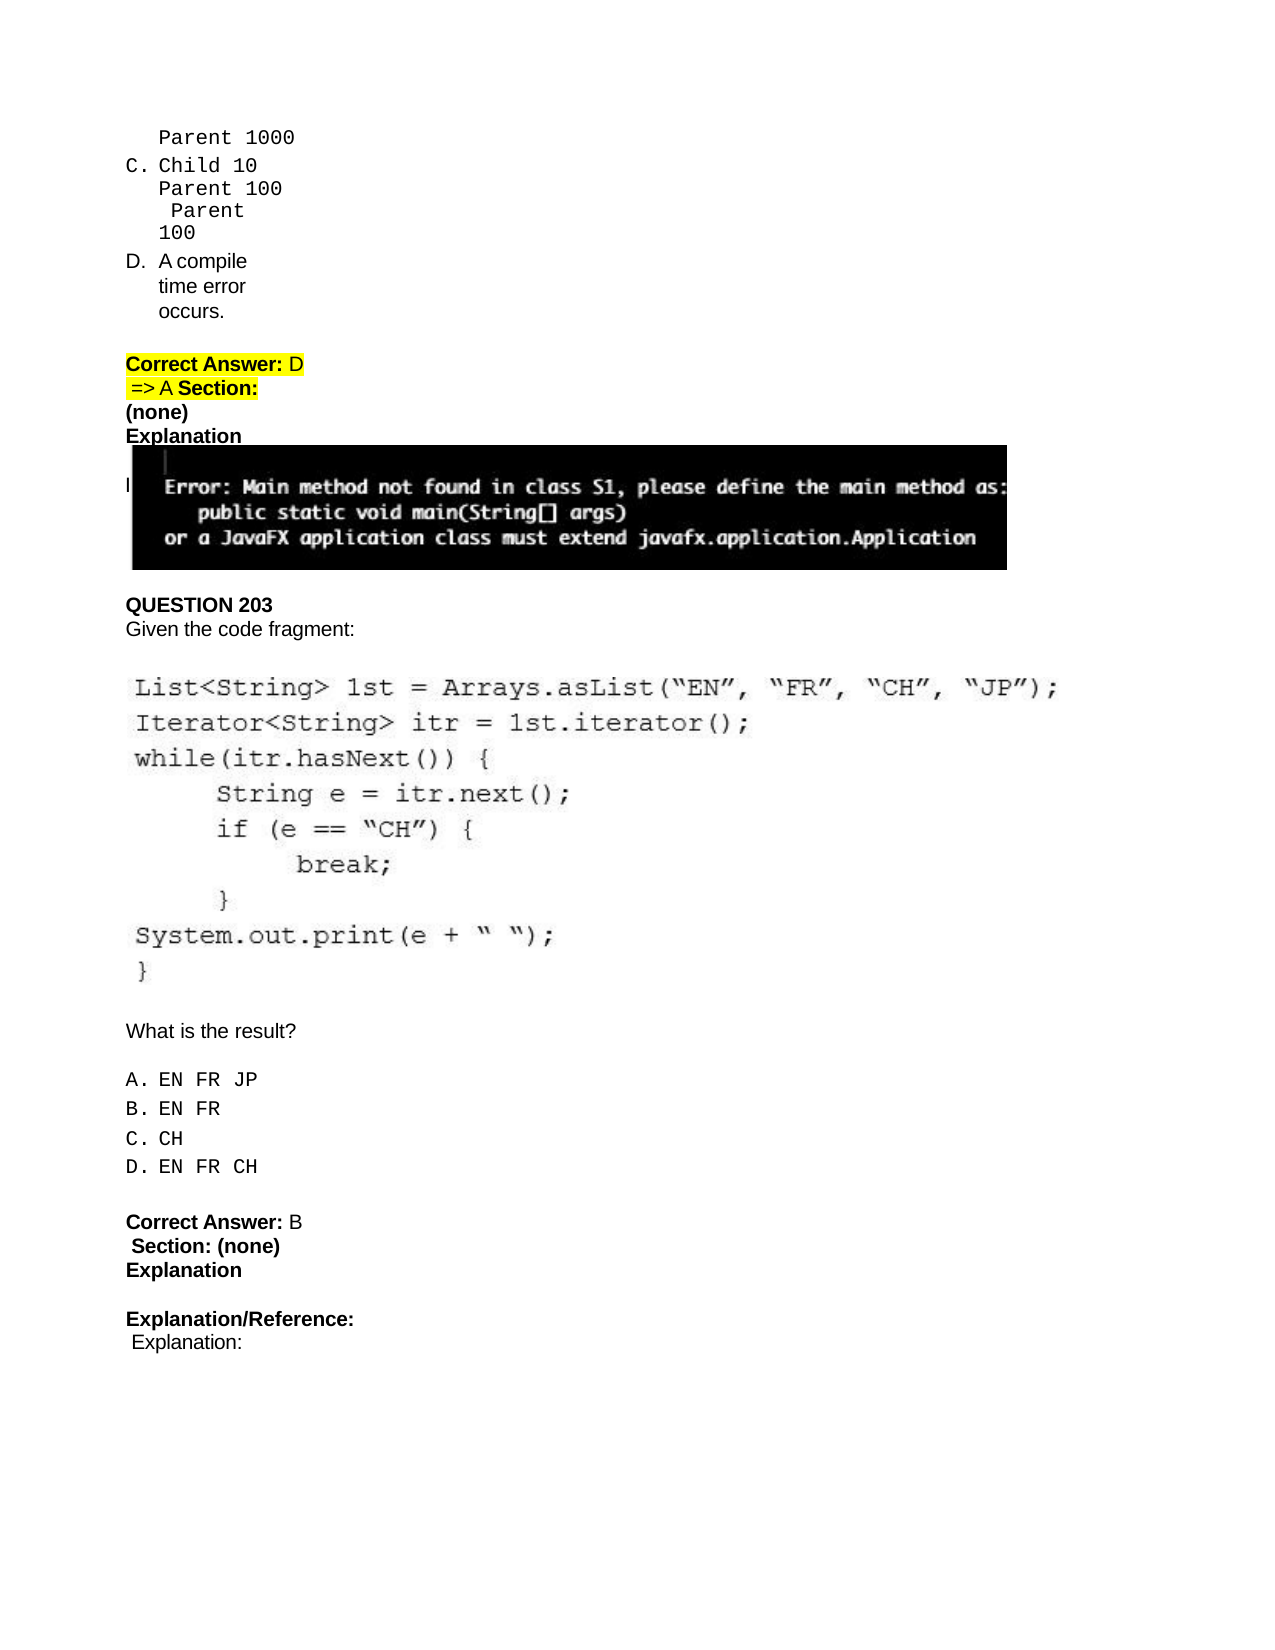

Parent 1000
Child 10  Parent 100  Parent 100
A compile time error occurs.

Correct Answer: D  => A Section: (none)  Explanation

Explanation/Reference:  Explanation:

QUESTION 203
Given the code fragment:

What is the result?

EN FR JP
EN FR
CH
EN FR CH

Correct Answer: B  Section: (none)  Explanation

Explanation/Reference:  Explanation: